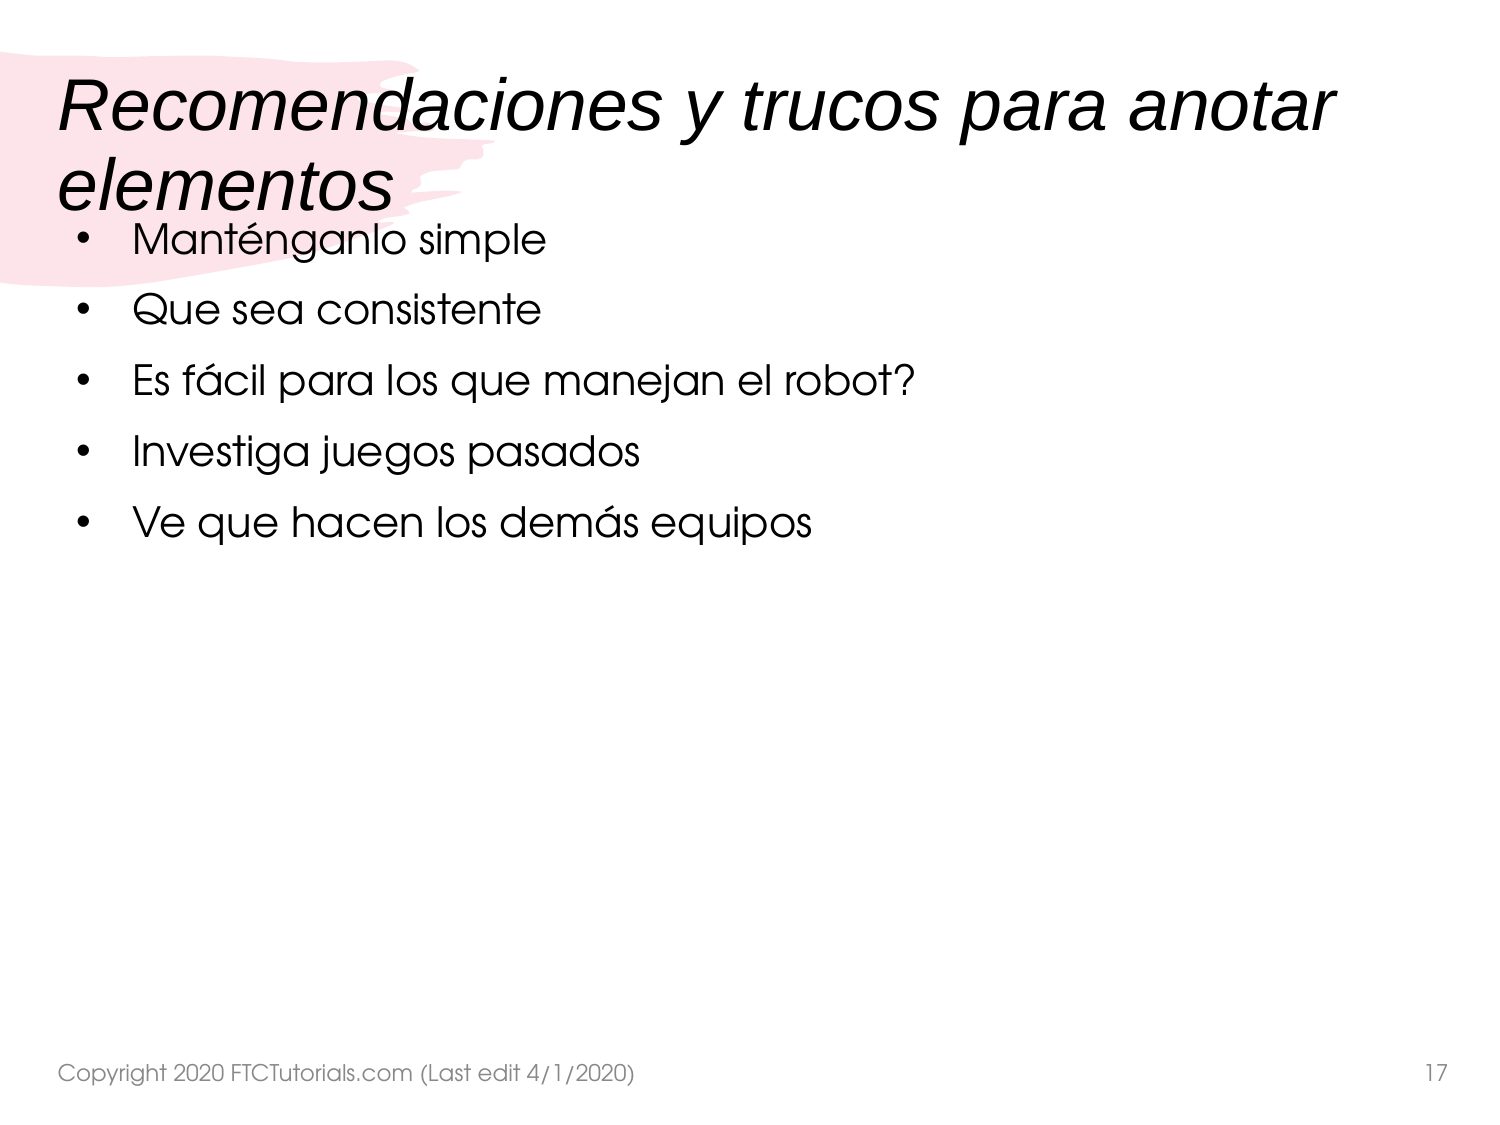

# Recomendaciones y trucos para anotar elementos
Manténganlo simple
Que sea consistente
Es fácil para los que manejan el robot?
Investiga juegos pasados
Ve que hacen los demás equipos

Copyright 2020 FTCTutorials.com (Last edit 4/1/2020)
17